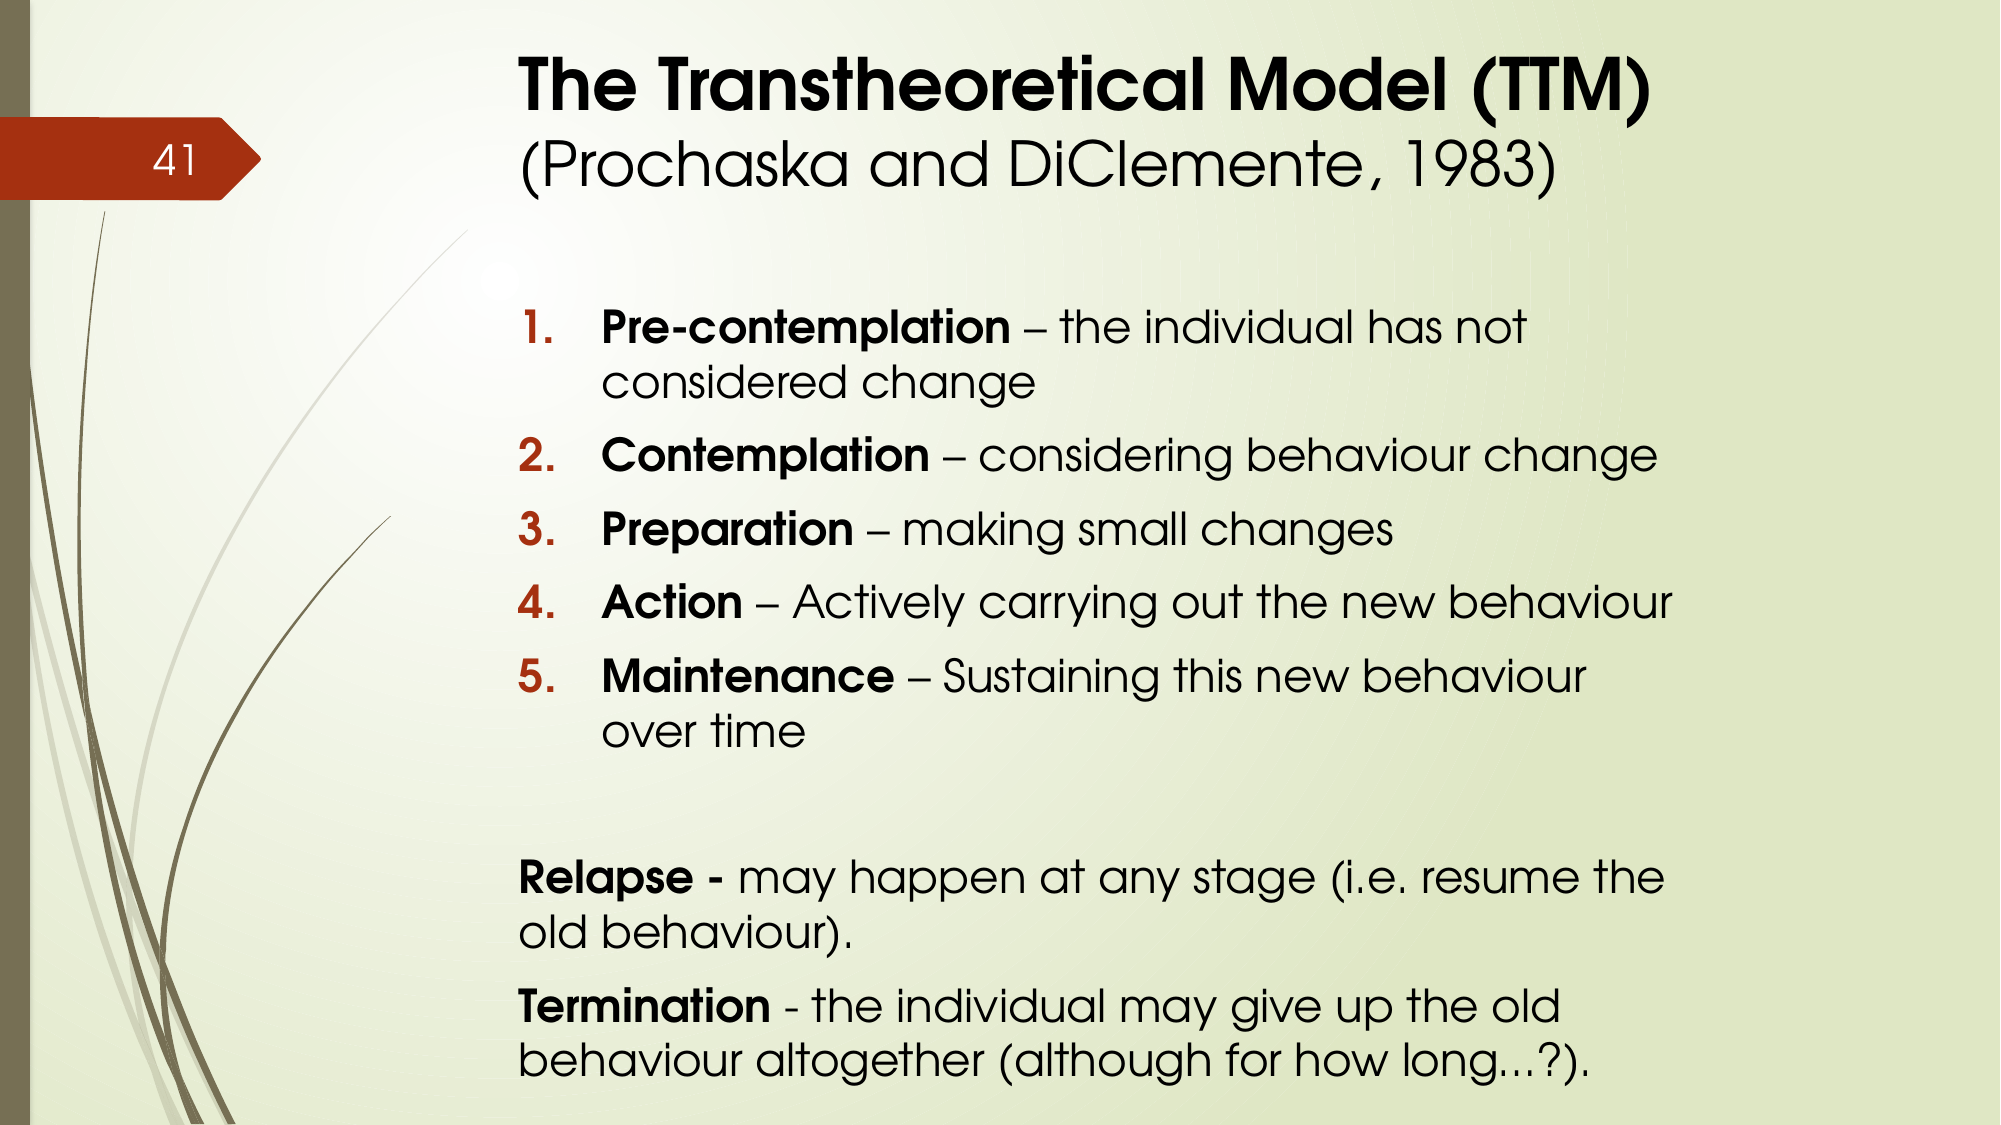

# The Transtheoretical Model (TTM) (Prochaska and DiClemente, 1983)
41
Pre-contemplation – the individual has not considered change
Contemplation – considering behaviour change
Preparation – making small changes
Action – Actively carrying out the new behaviour
Maintenance – Sustaining this new behaviour over time

Relapse - may happen at any stage (i.e. resume the old behaviour).
Termination - the individual may give up the old behaviour altogether (although for how long…?).